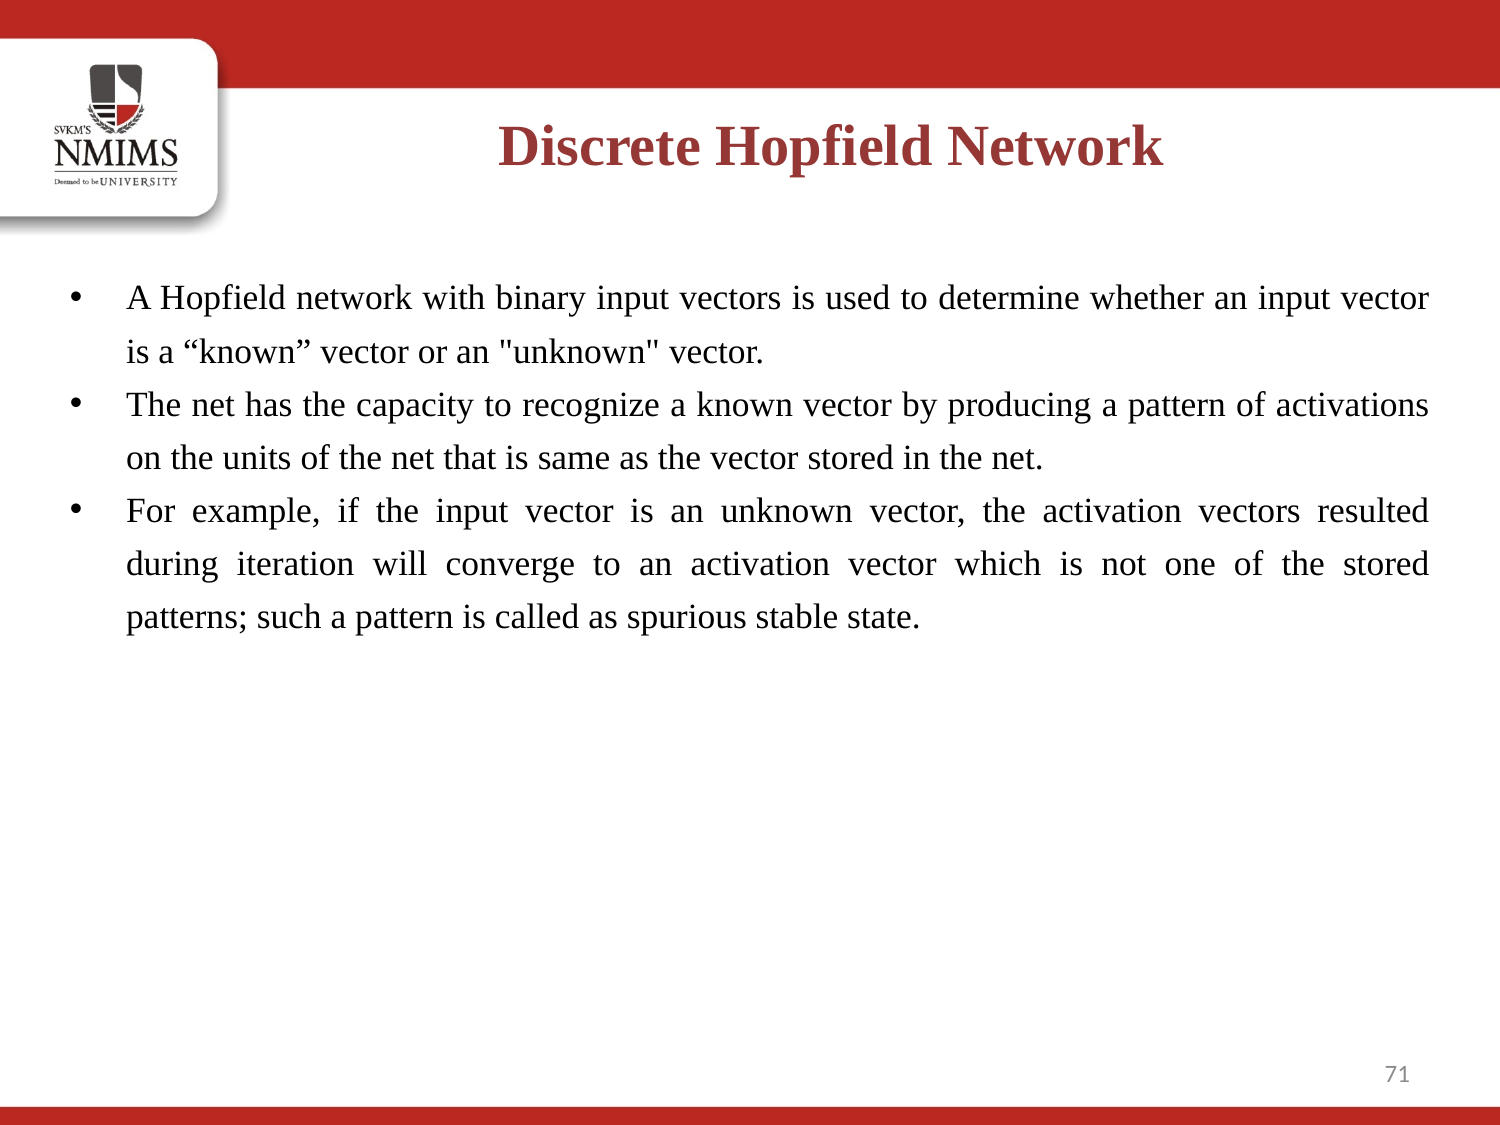

Discrete Hopfield Network
A Hopfield network with binary input vectors is used to determine whether an input vector is a “known” vector or an "unknown" vector.
The net has the capacity to recognize a known vector by producing a pattern of activations on the units of the net that is same as the vector stored in the net.
For example, if the input vector is an unknown vector, the activation vectors resulted during iteration will converge to an activation vector which is not one of the stored patterns; such a pattern is called as spurious stable state.
71